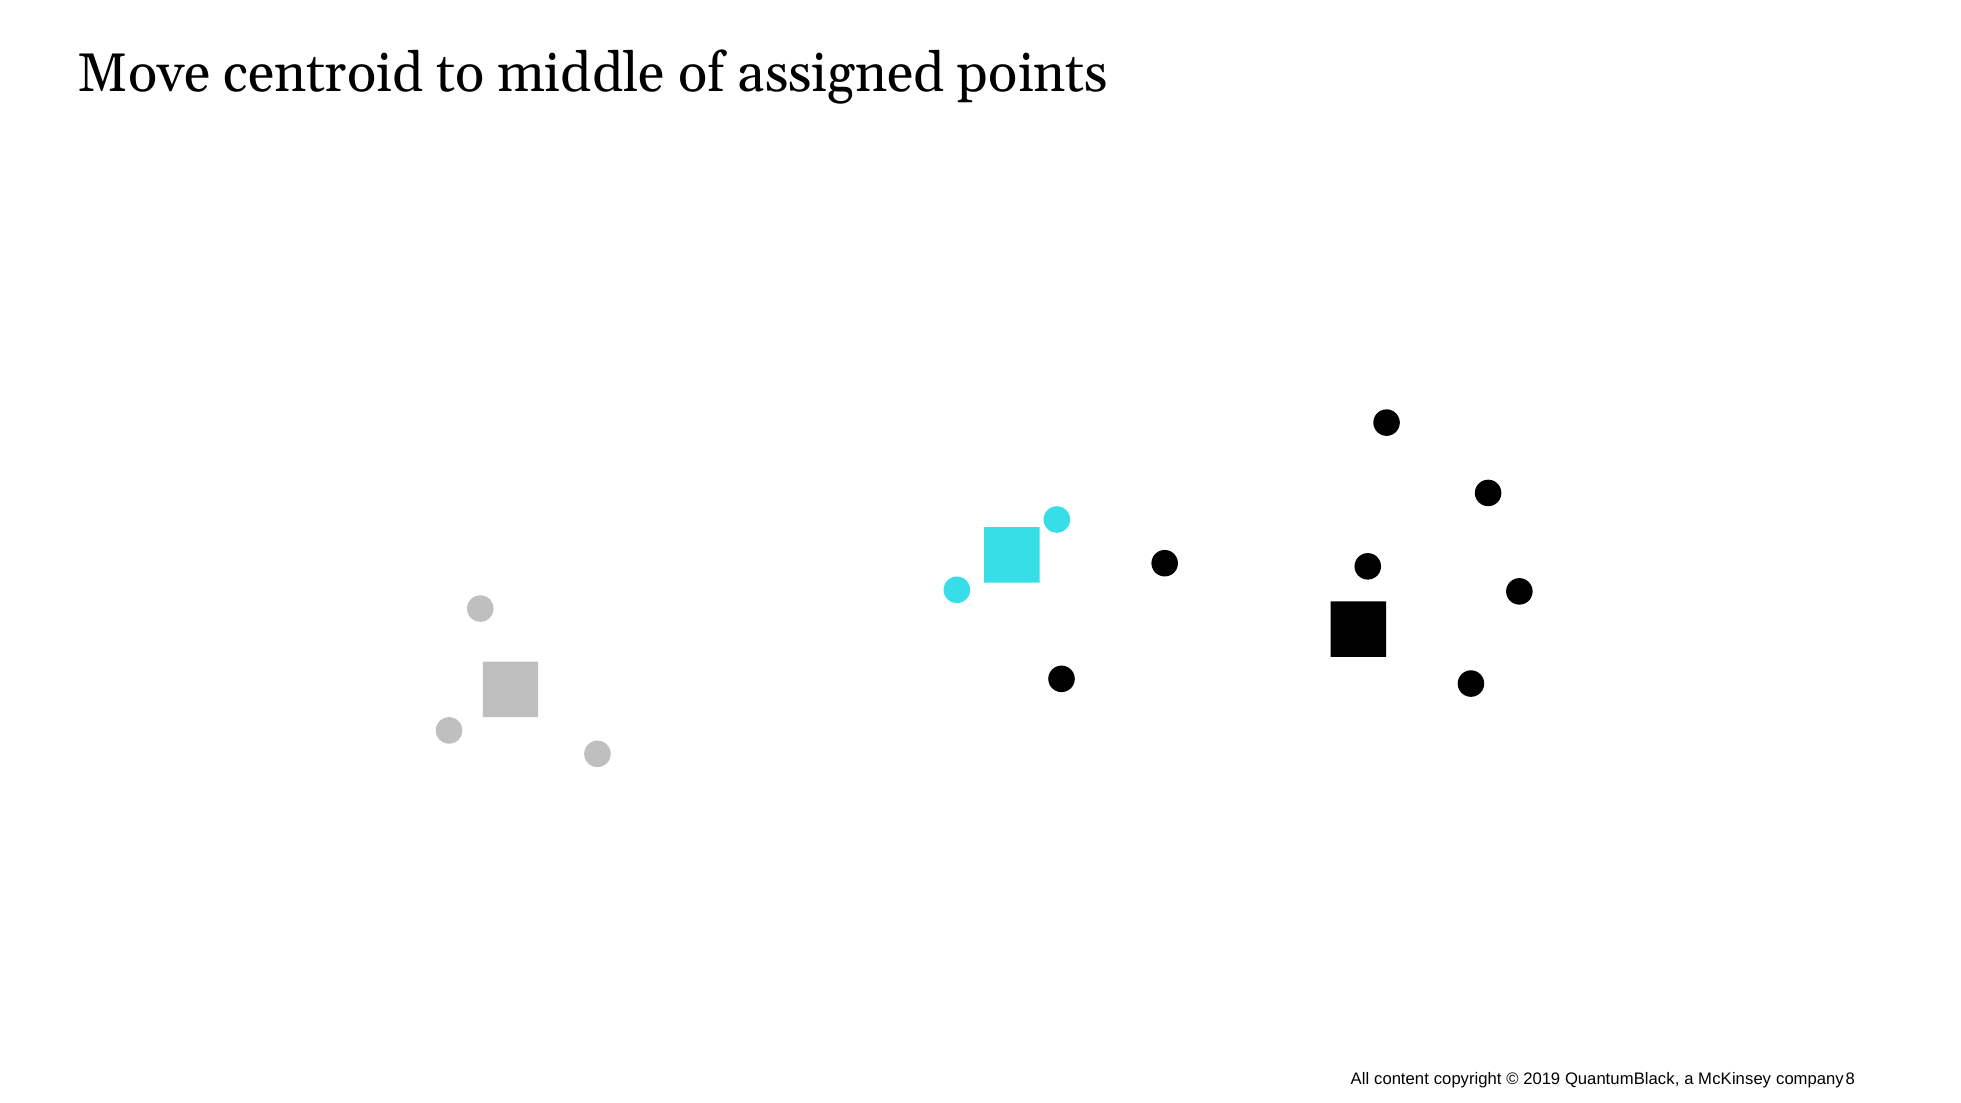

# Move centroid to middle of assigned points